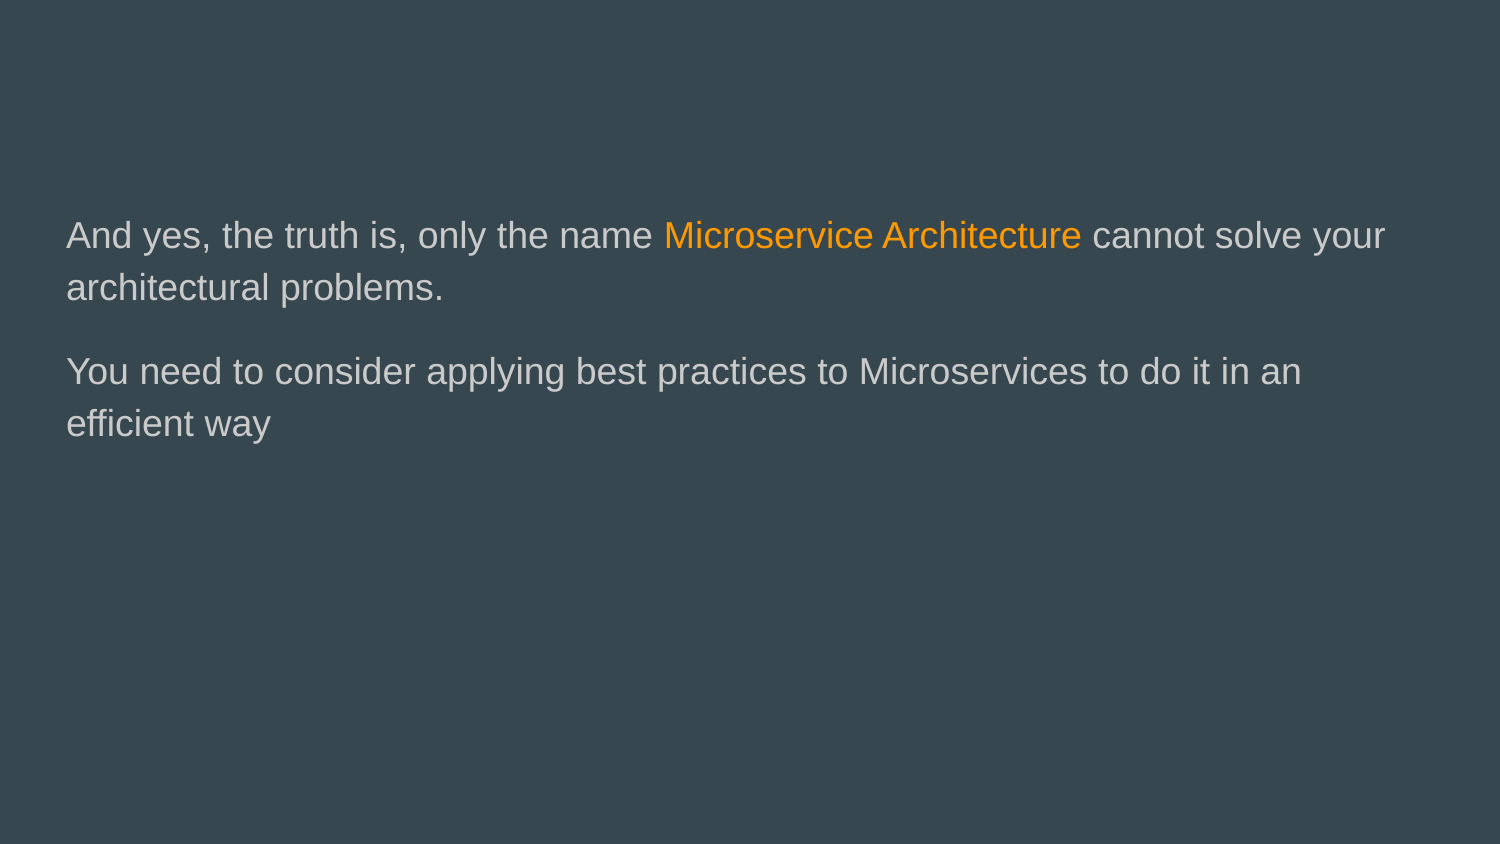

#
And yes, the truth is, only the name Microservice Architecture cannot solve your architectural problems.
You need to consider applying best practices to Microservices to do it in an efficient way